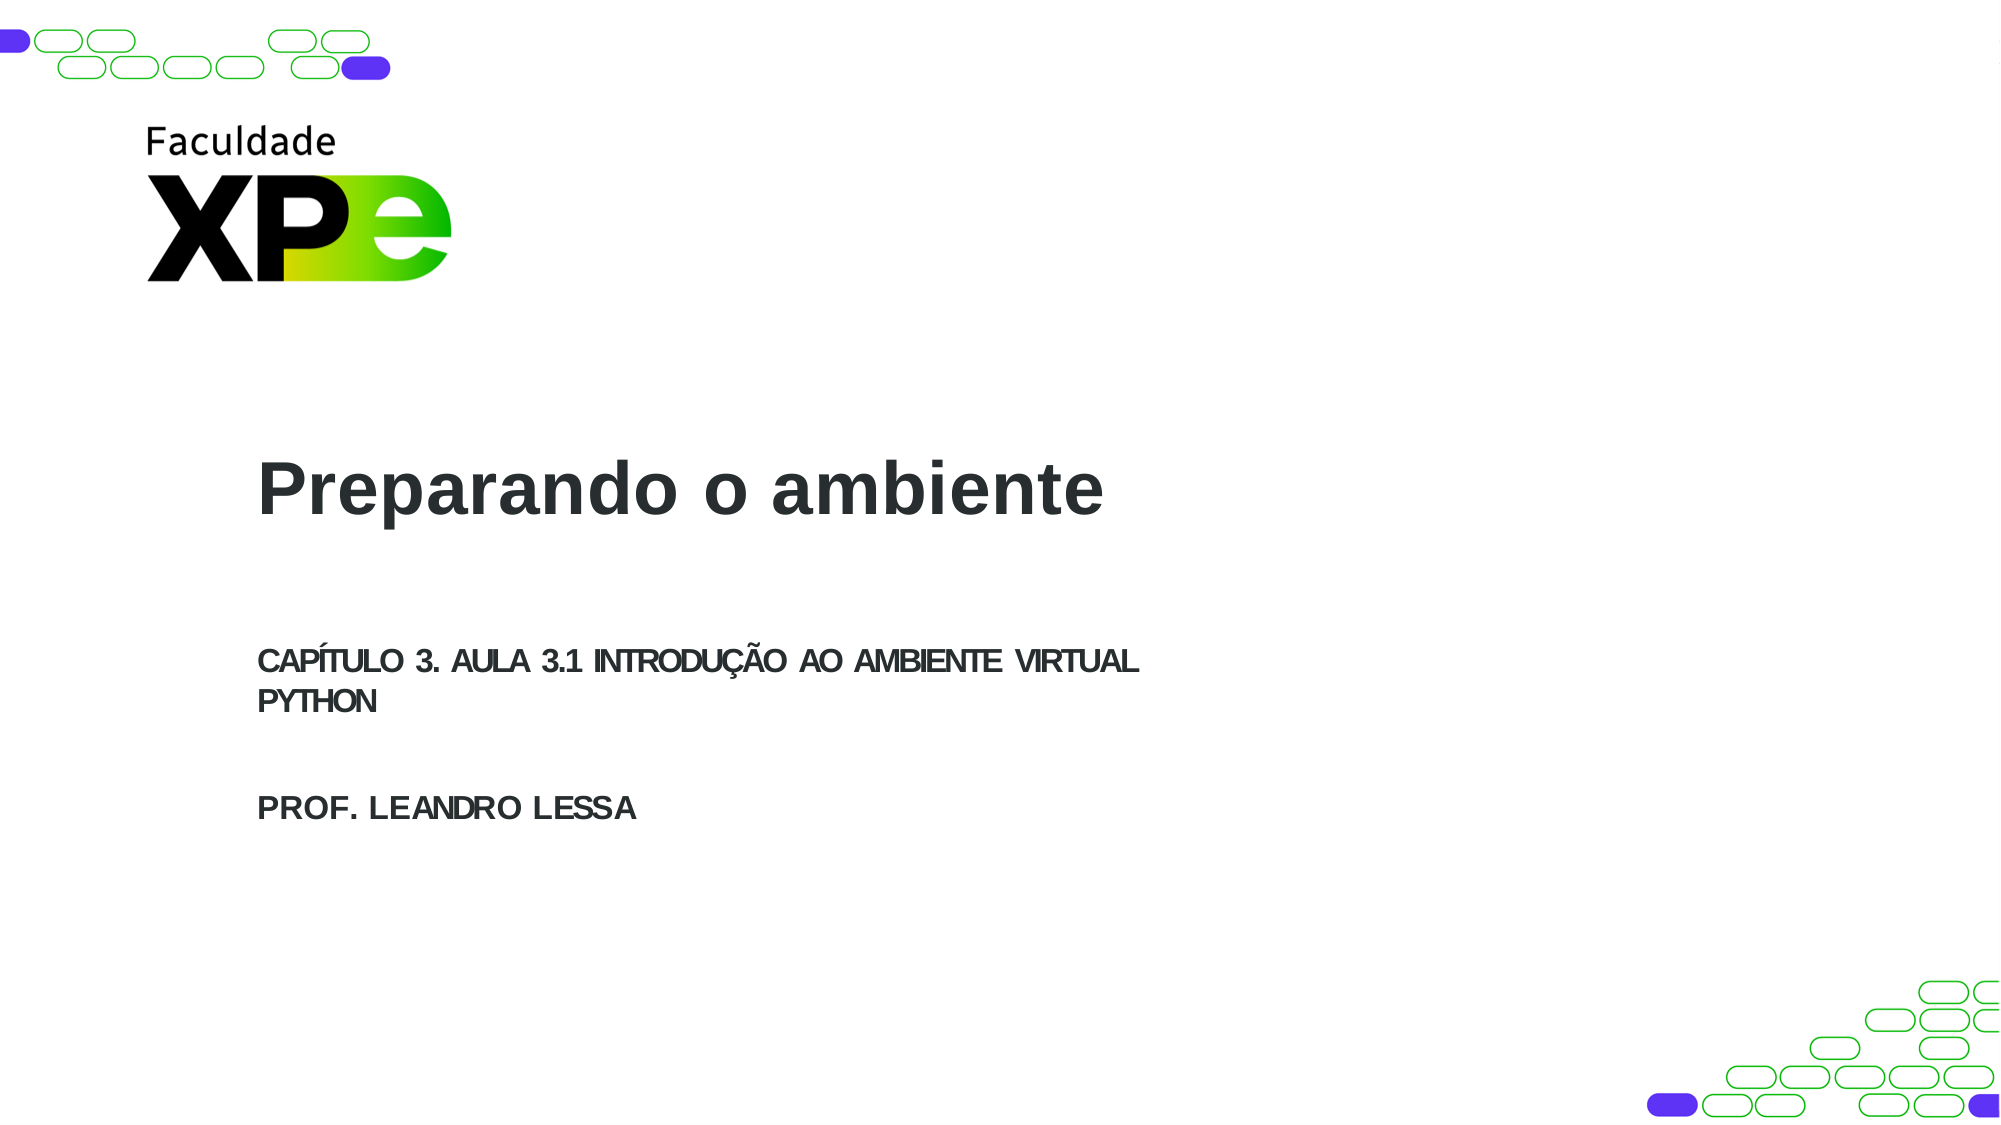

Preparando o ambiente
CAPÍTULO 3. AULA 3.1 INTRODUÇÃO AO AMBIENTE VIRTUAL PYTHON

PROF. LEANDRO LESSA